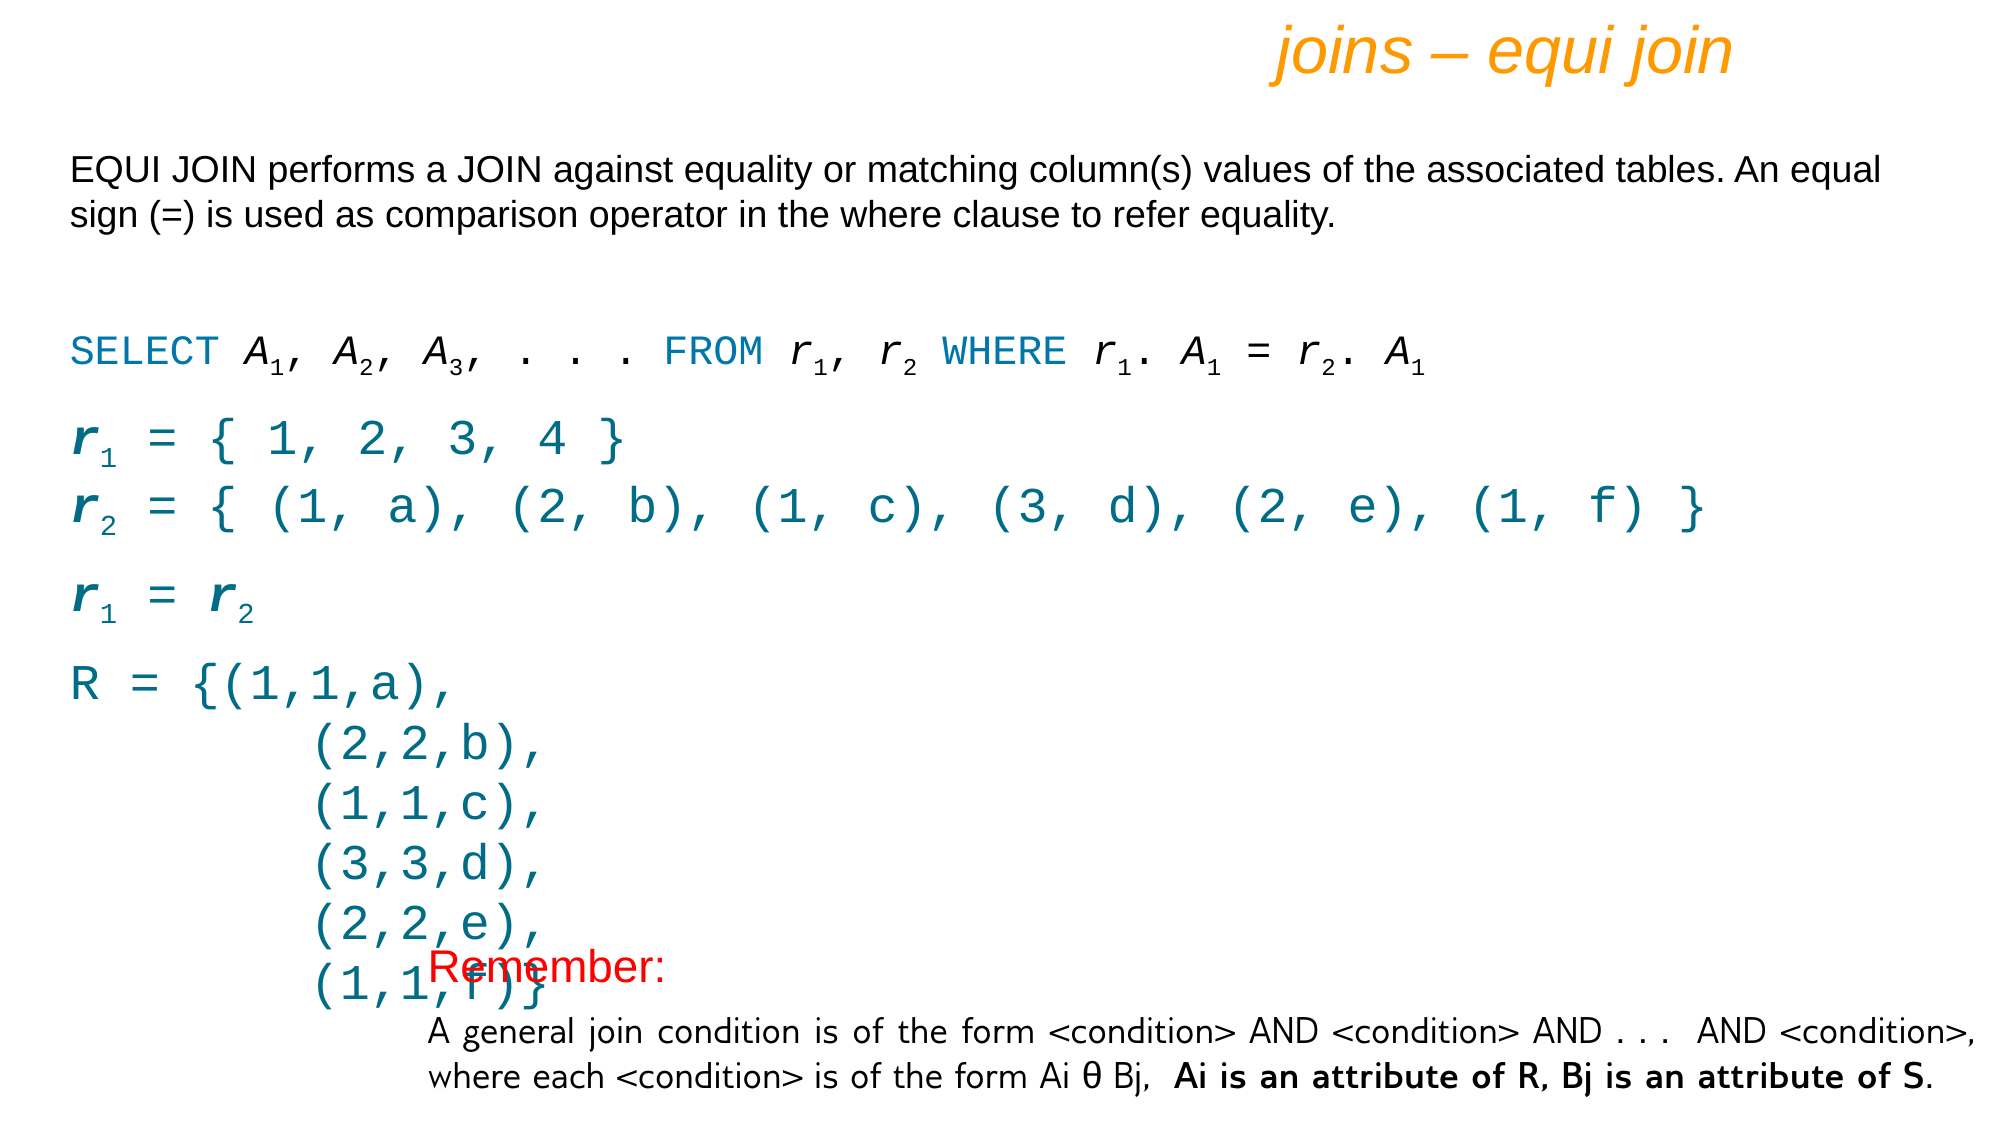

joins – equi join
EQUI JOIN performs a JOIN against equality or matching column(s) values of the associated tables. An equal sign (=) is used as comparison operator in the where clause to refer equality.
SELECT A1, A2, A3, . . . FROM r1, r2 WHERE r1. A1 = r2. A1
r1 = { 1, 2, 3, 4 }
r2 = { (1, a), (2, b), (1, c), (3, d), (2, e), (1, f) }

r1 = r2

R = {(1,1,a),
        (2,2,b),
        (1,1,c),
        (3,3,d),
        (2,2,e),
        (1,1,f)}
Remember:

A general join condition is of the form <condition> AND <condition> AND . . .  AND <condition>, where each <condition> is of the form Ai θ Bj,  Ai is an attribute of R, Bj is an attribute of S.